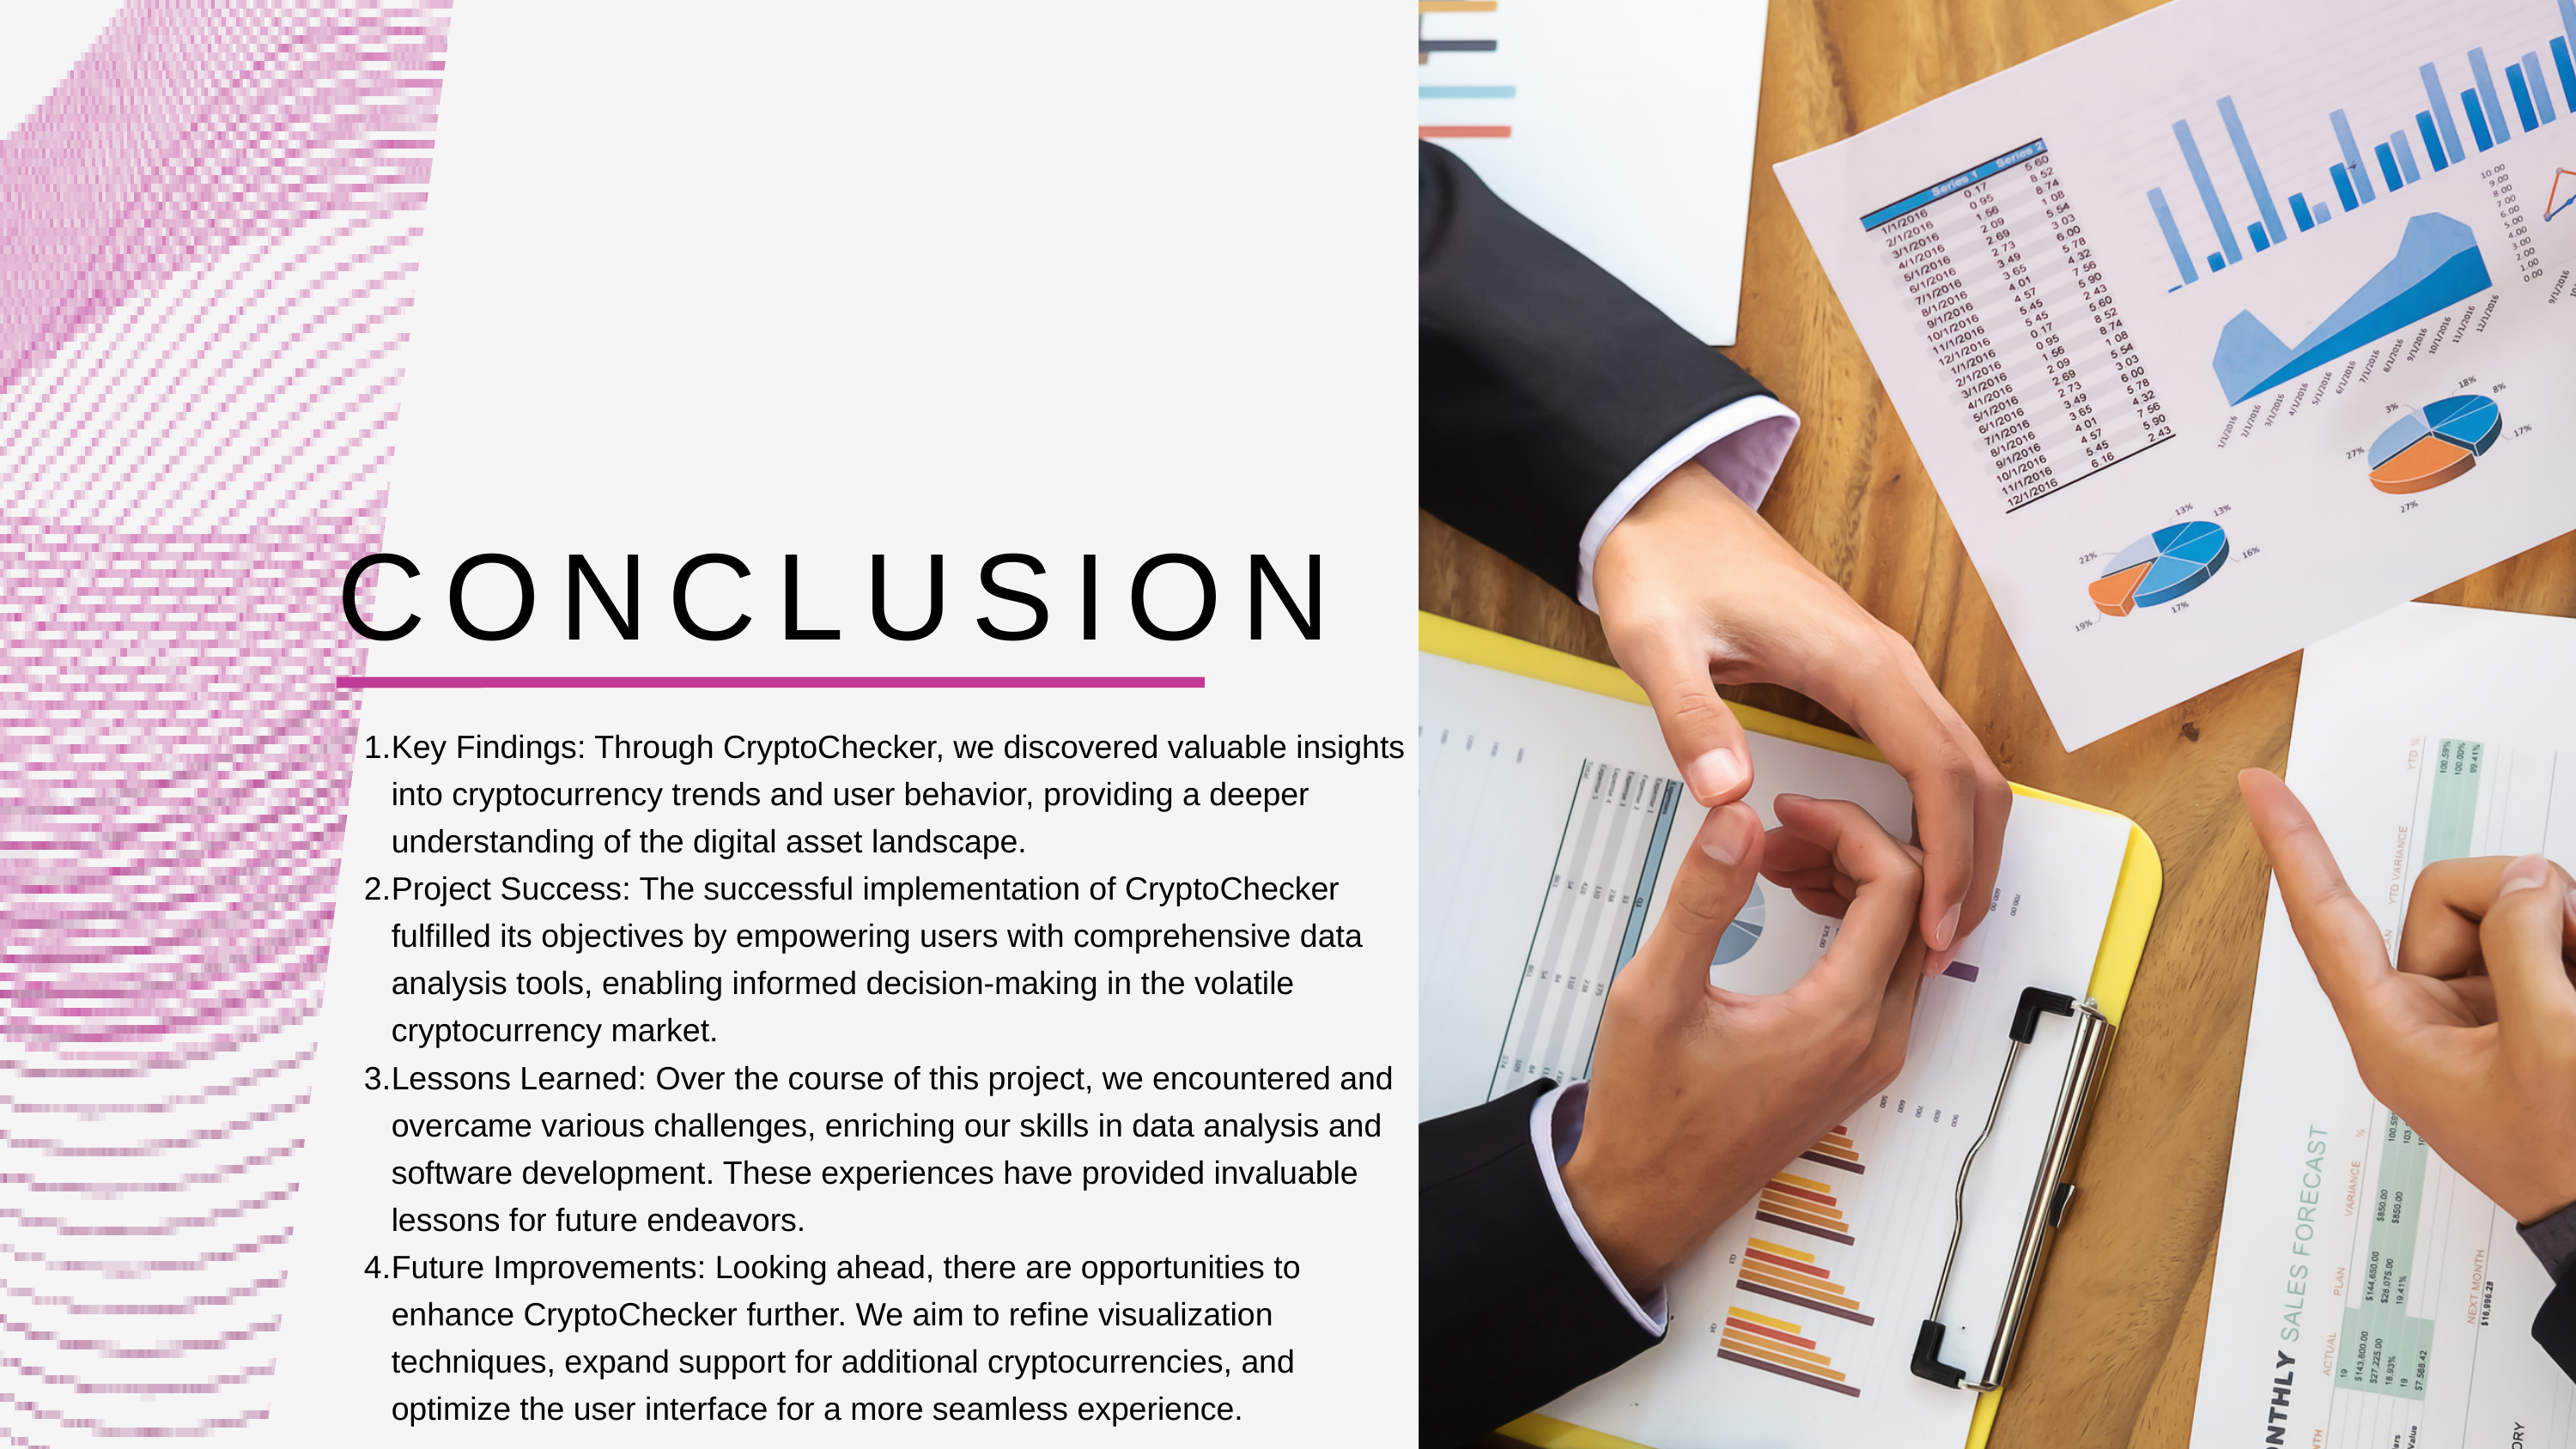

CONCLUSION

Key Findings: Through CryptoChecker, we discovered valuable insights into cryptocurrency trends and user behavior, providing a deeper understanding of the digital asset landscape.
Project Success: The successful implementation of CryptoChecker fulfilled its objectives by empowering users with comprehensive data analysis tools, enabling informed decision-making in the volatile cryptocurrency market.
Lessons Learned: Over the course of this project, we encountered and overcame various challenges, enriching our skills in data analysis and software development. These experiences have provided invaluable lessons for future endeavors.
Future Improvements: Looking ahead, there are opportunities to enhance CryptoChecker further. We aim to refine visualization techniques, expand support for additional cryptocurrencies, and optimize the user interface for a more seamless experience.